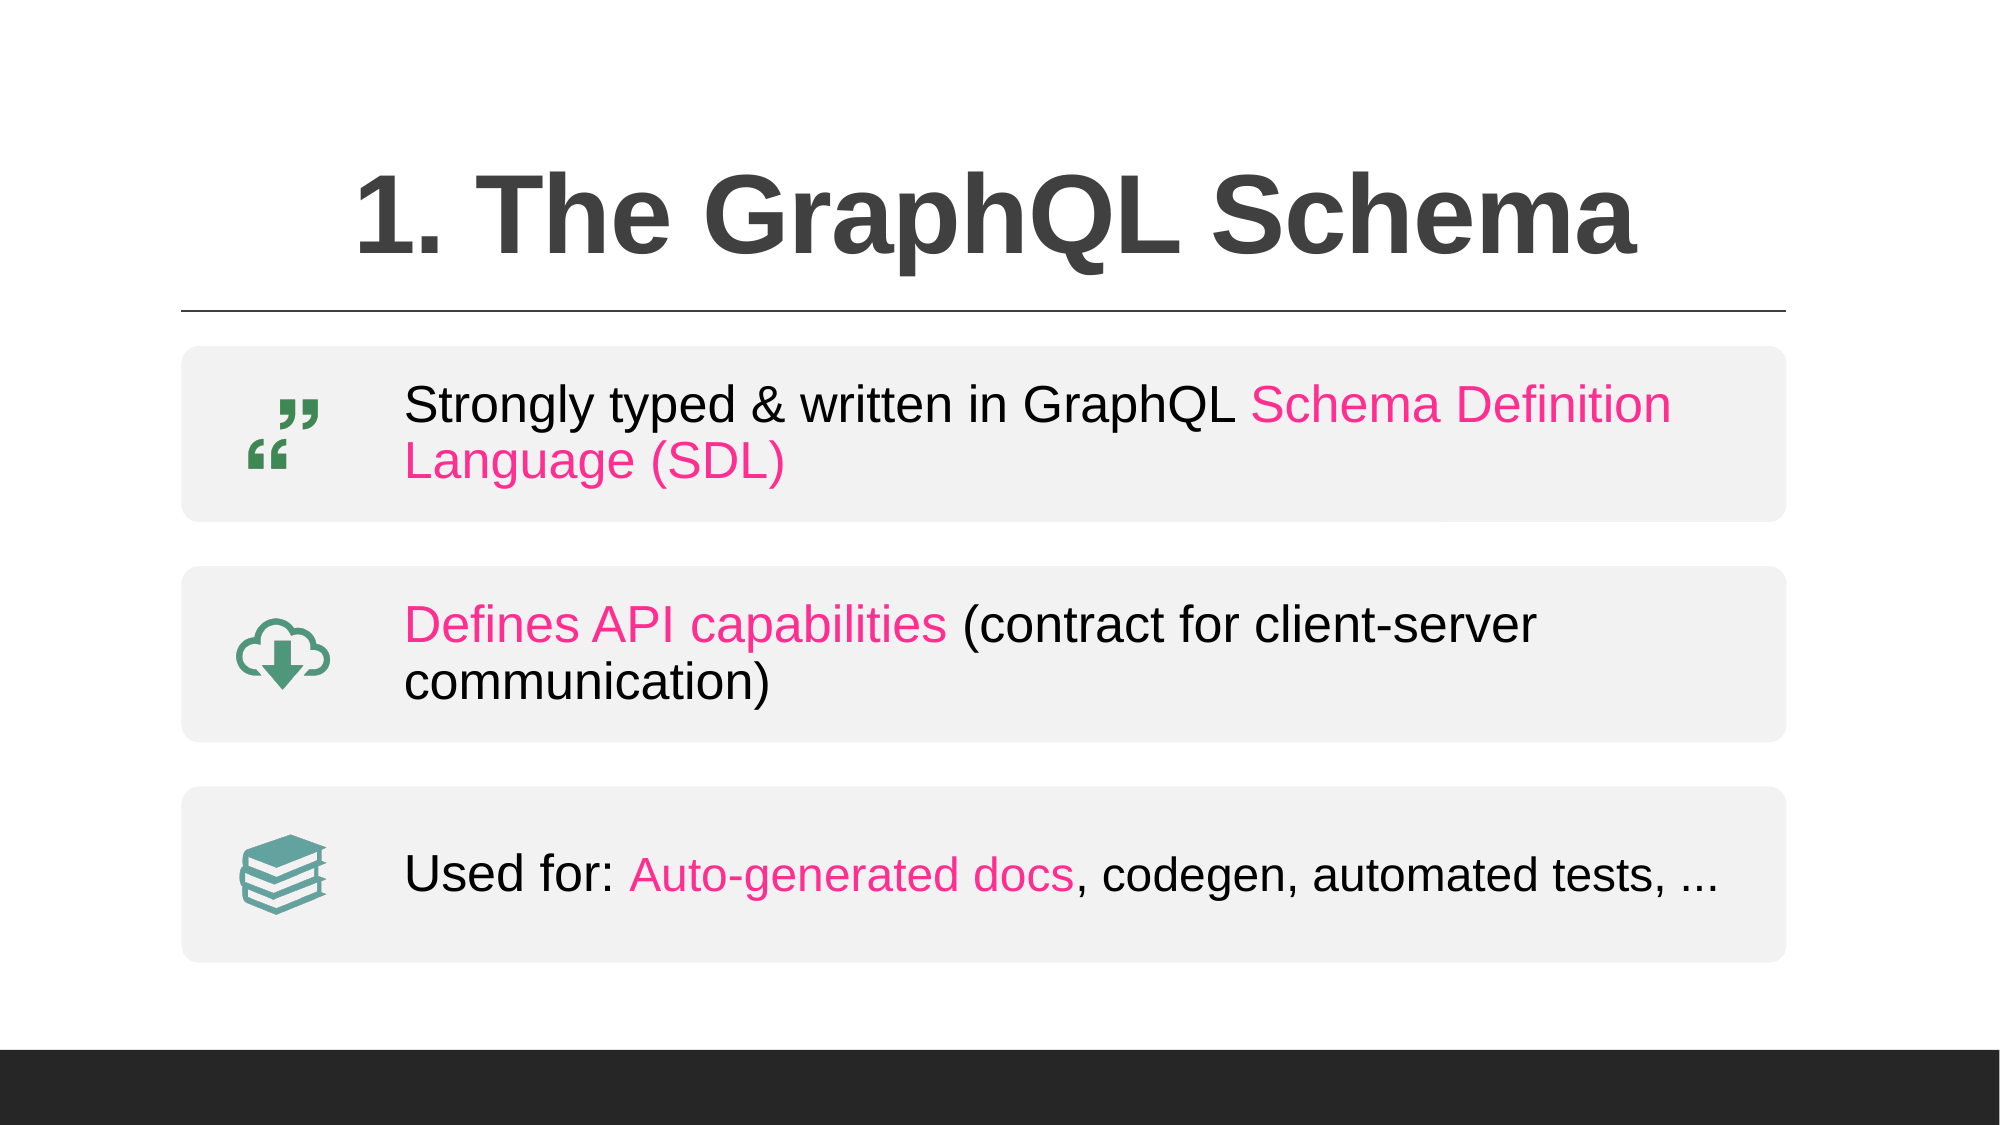

# 1. The GraphQL Schema
Strongly typed & written in GraphQL Schema Definition Language (SDL)
Defines API capabilities (contract for client-server communication)
Used for: Auto-generated docs, codegen, automated tests, ...